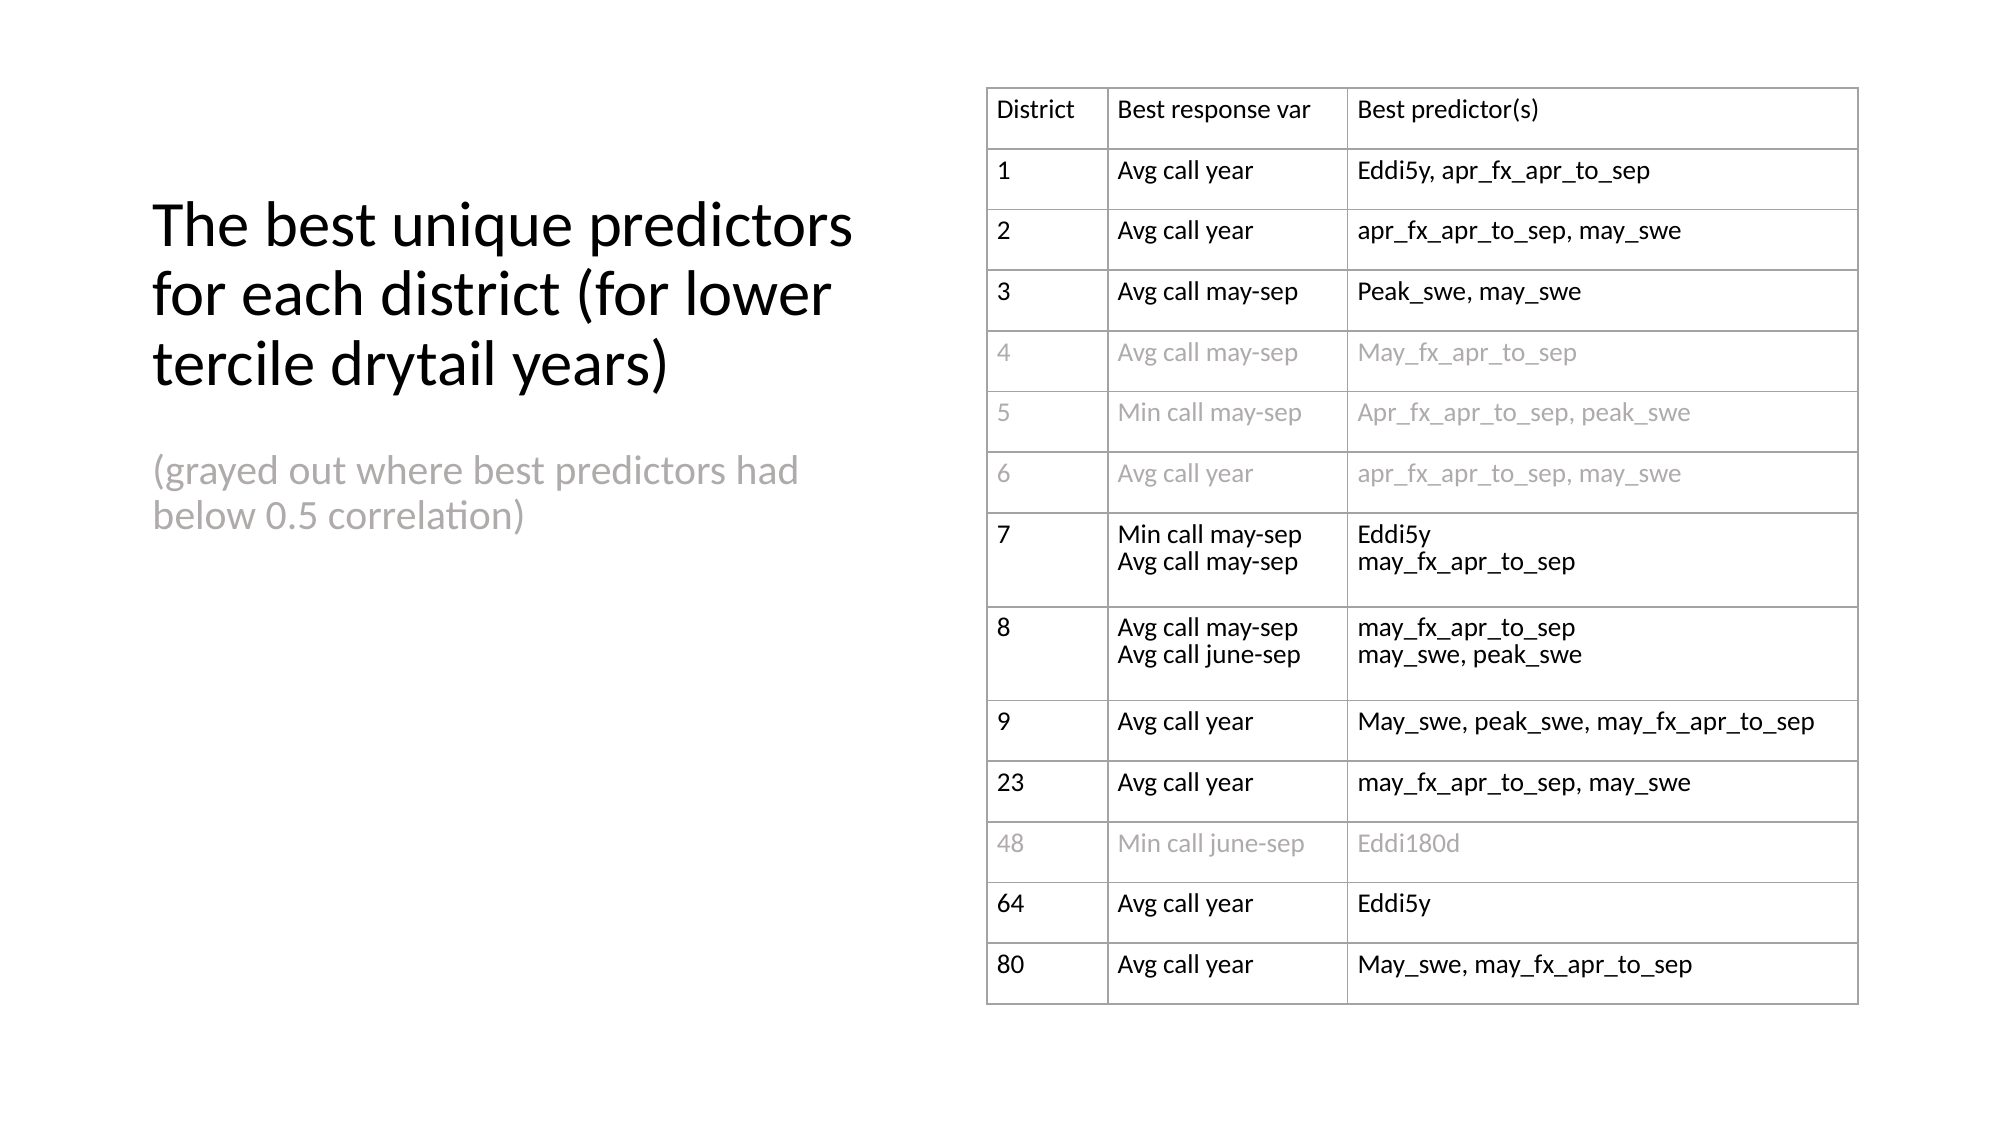

| District | Best response var | Best predictor(s) |
| --- | --- | --- |
| 1 | Avg call year | Eddi5y, apr\_fx\_apr\_to\_sep |
| 2 | Avg call year | apr\_fx\_apr\_to\_sep, may\_swe |
| 3 | Avg call may-sep | Peak\_swe, may\_swe |
| 4 | Avg call may-sep | May\_fx\_apr\_to\_sep |
| 5 | Min call may-sep | Apr\_fx\_apr\_to\_sep, peak\_swe |
| 6 | Avg call year | apr\_fx\_apr\_to\_sep, may\_swe |
| 7 | Min call may-sep Avg call may-sep | Eddi5y may\_fx\_apr\_to\_sep |
| 8 | Avg call may-sep Avg call june-sep | may\_fx\_apr\_to\_sep may\_swe, peak\_swe |
| 9 | Avg call year | May\_swe, peak\_swe, may\_fx\_apr\_to\_sep |
| 23 | Avg call year | may\_fx\_apr\_to\_sep, may\_swe |
| 48 | Min call june-sep | Eddi180d |
| 64 | Avg call year | Eddi5y |
| 80 | Avg call year | May\_swe, may\_fx\_apr\_to\_sep |
# The best unique predictors for each district (for lower tercile drytail years)
(grayed out where best predictors had below 0.5 correlation)
17